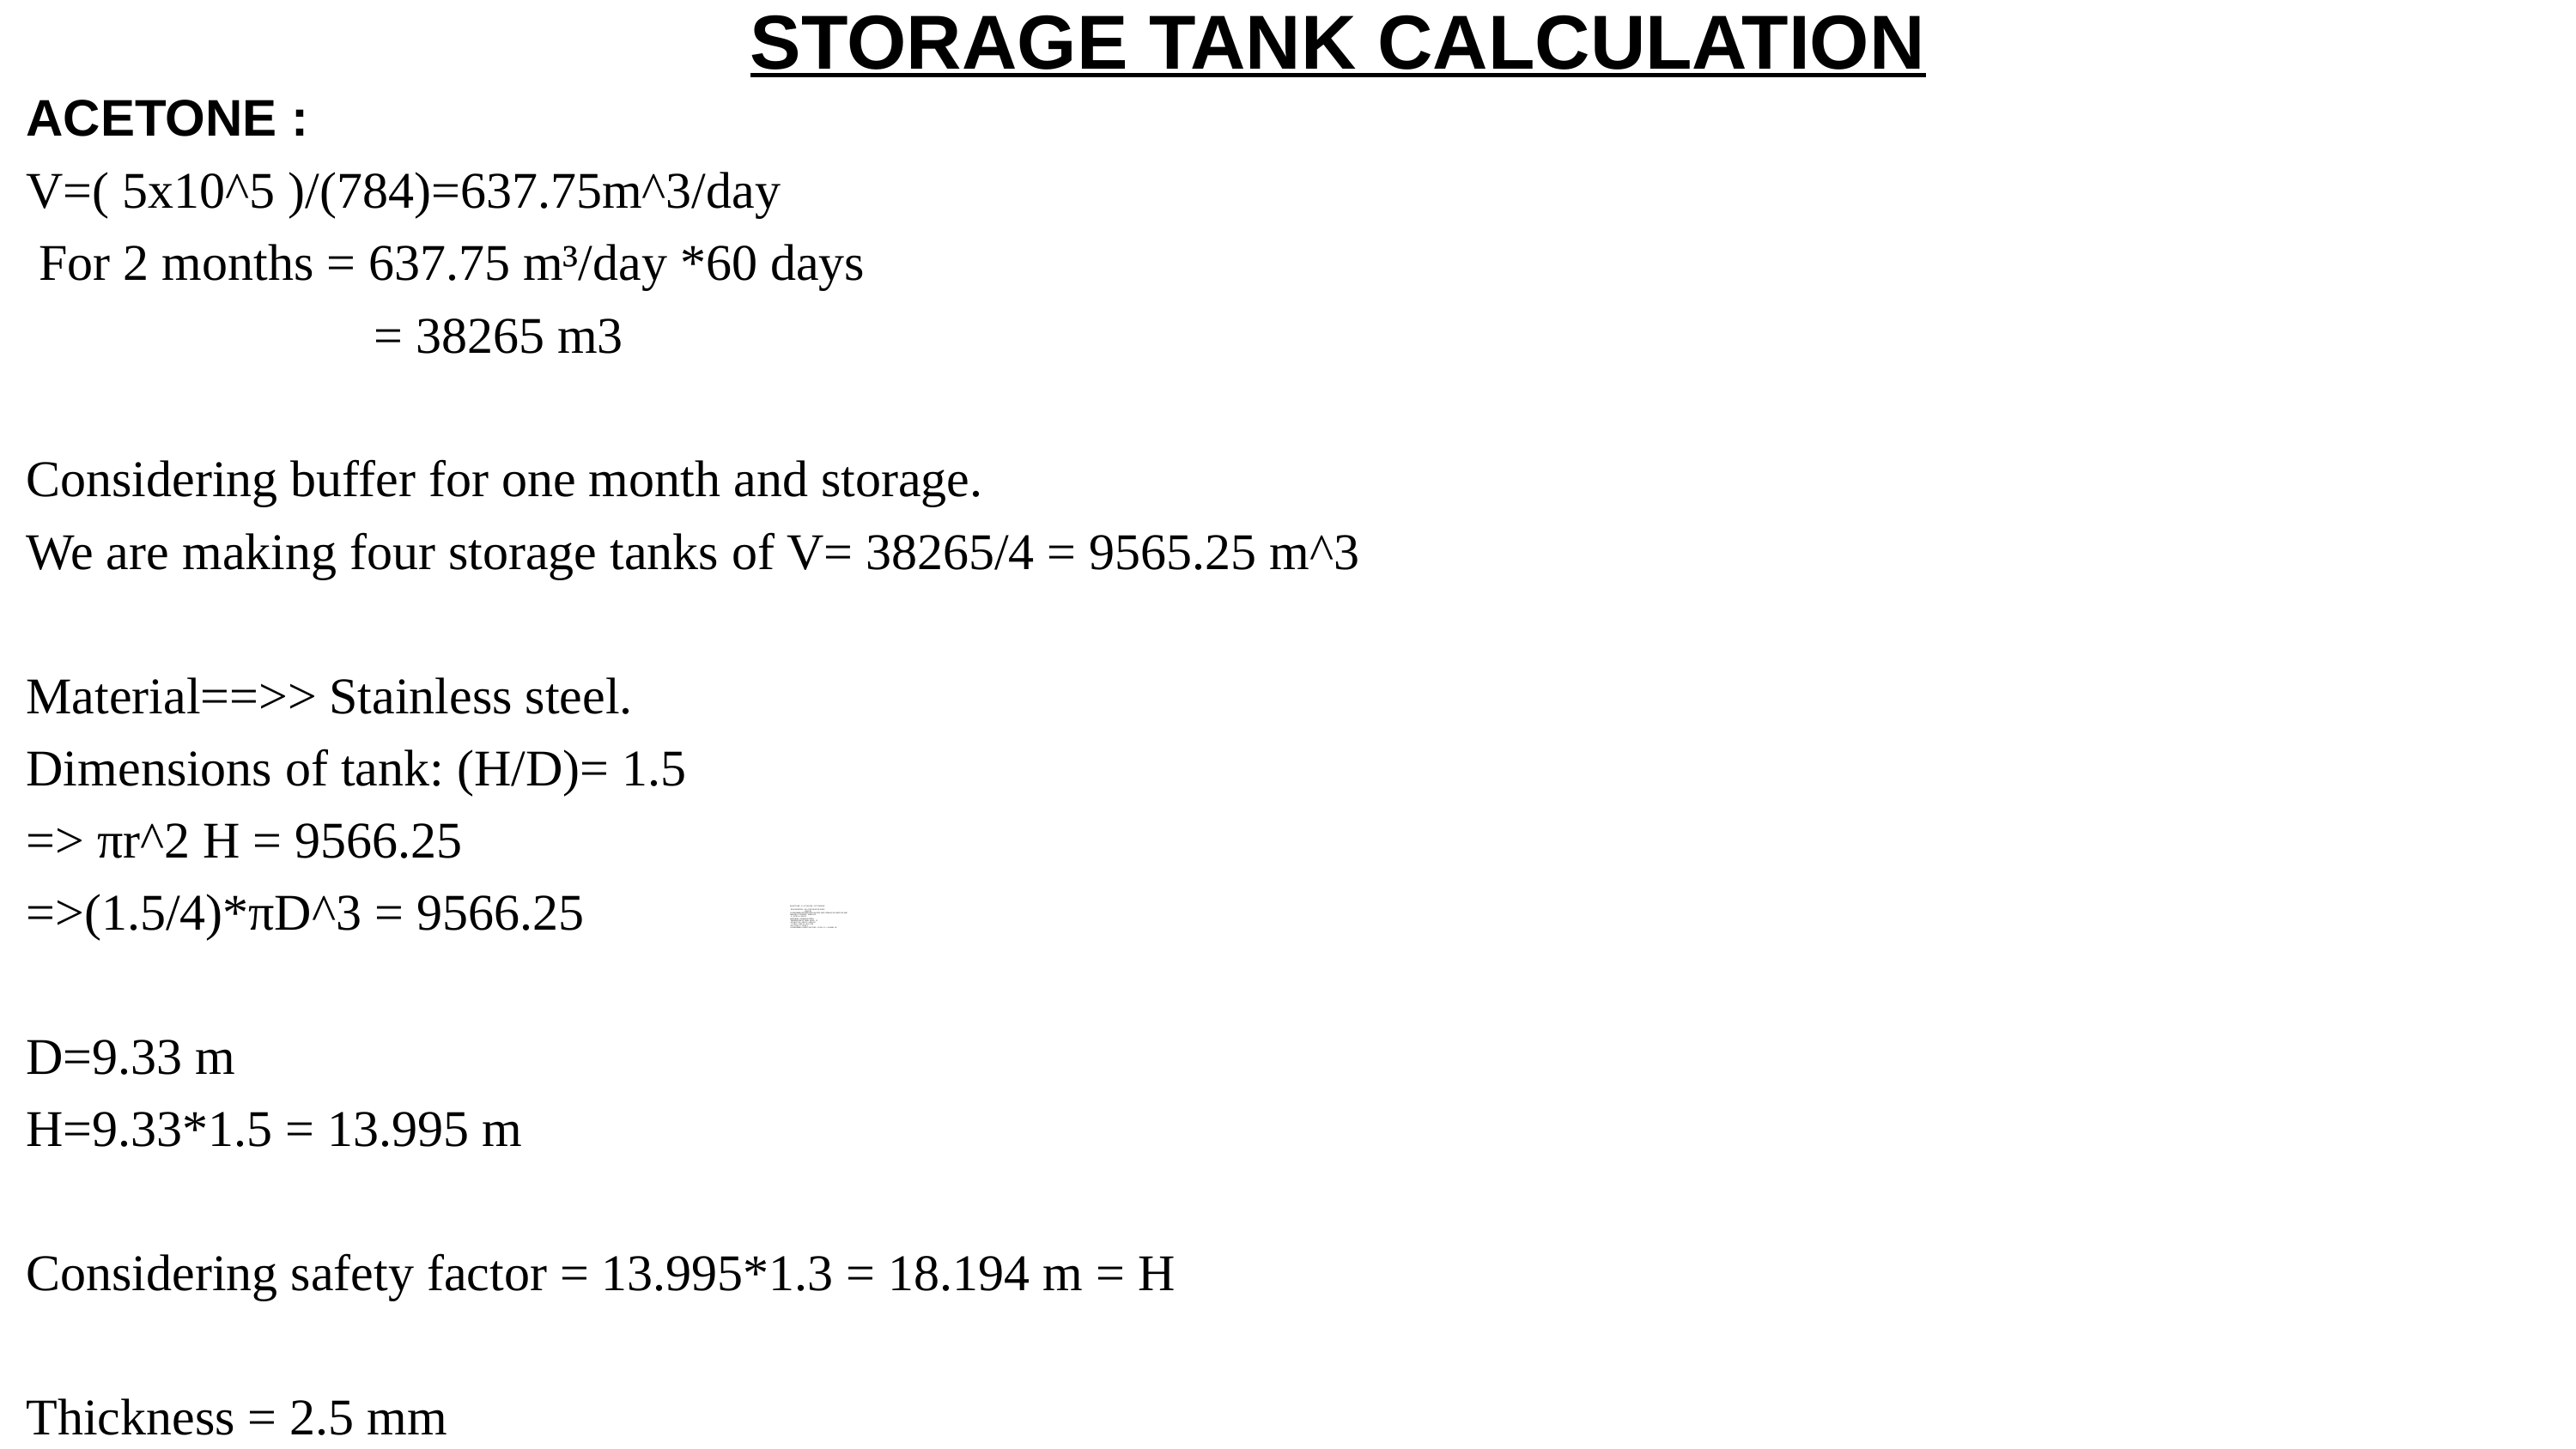

STORAGE TANK CALCULATION
ACETONE :
V=( 5x10^5 )/(784)=637.75m^3/day
 For 2 months = 637.75 m³/day *60 days
                           = 38265 m3

Considering buffer for one month and storage.
We are making four storage tanks of V= 38265/4 = 9565.25 m^3

Material==>> Stainless steel.
Dimensions of tank: (H/D)= 1.5
=> πr^2 H = 9566.25
=>(1.5/4)*πD^3 = 9566.25

D=9.33 m
H=9.33*1.5 = 13.995 m

Considering safety factor = 13.995*1.3 = 18.194 m = H

Thickness = 2.5 mm

1)ACETONE : V= (5*105)/784 = 637.5 M3/DAY

 FOR 2 MONTHS = 631-75 M^3/DAY*60 DAYS
                                =38265 M
CONSIDERING BUFFER FOR I MOUTH AND STORAGE OF WATE WE ARE MAKING I STORAGE  TANKS OF
 V= 38765/4 = 9566.25

MATERIAL: STAINLESS STEEL.
 DIMENSIONS OF TANK: (H/D)= 1.5
=PI*(R^2)*H = 9566-25 =10811.69
=15 JID3 = 9566-25 =D-9-33 Ш
=H=9.33X1.5 = 18.995 1
CONSIDERING SAFETY FACTOR = 13.995×1.3 = 18.194M = H